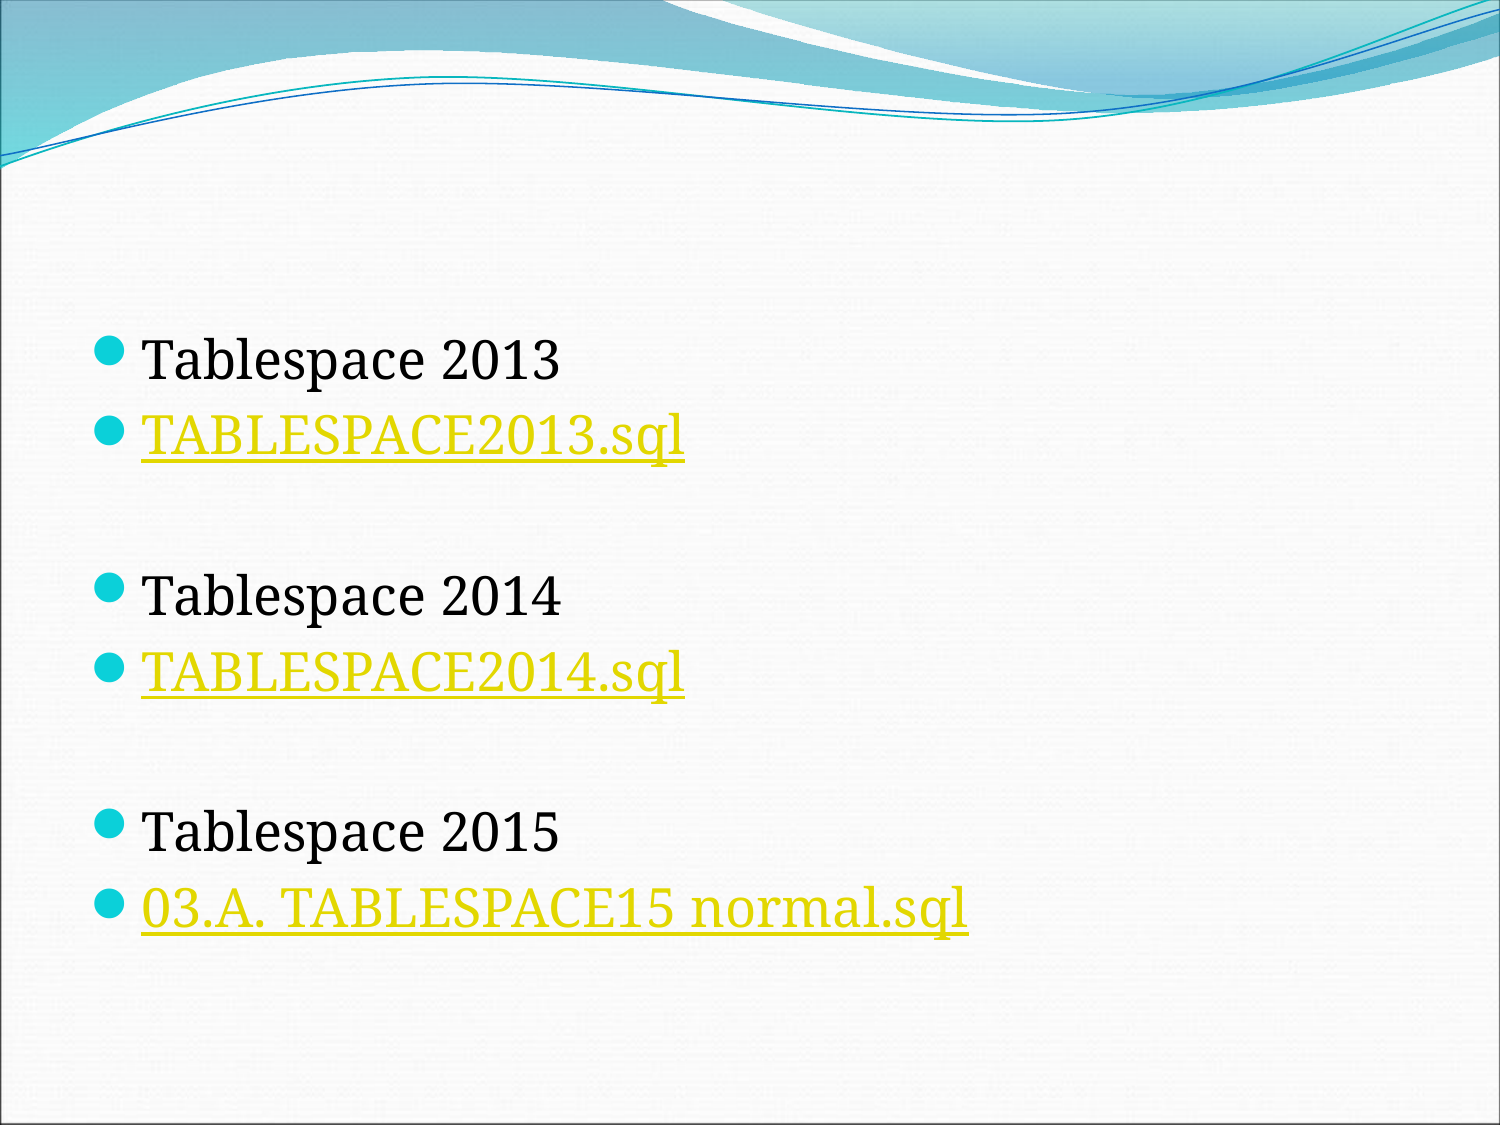

Tablespace 2013
TABLESPACE2013.sql

Tablespace 2014
TABLESPACE2014.sql

Tablespace 2015
03.A. TABLESPACE15 normal.sql